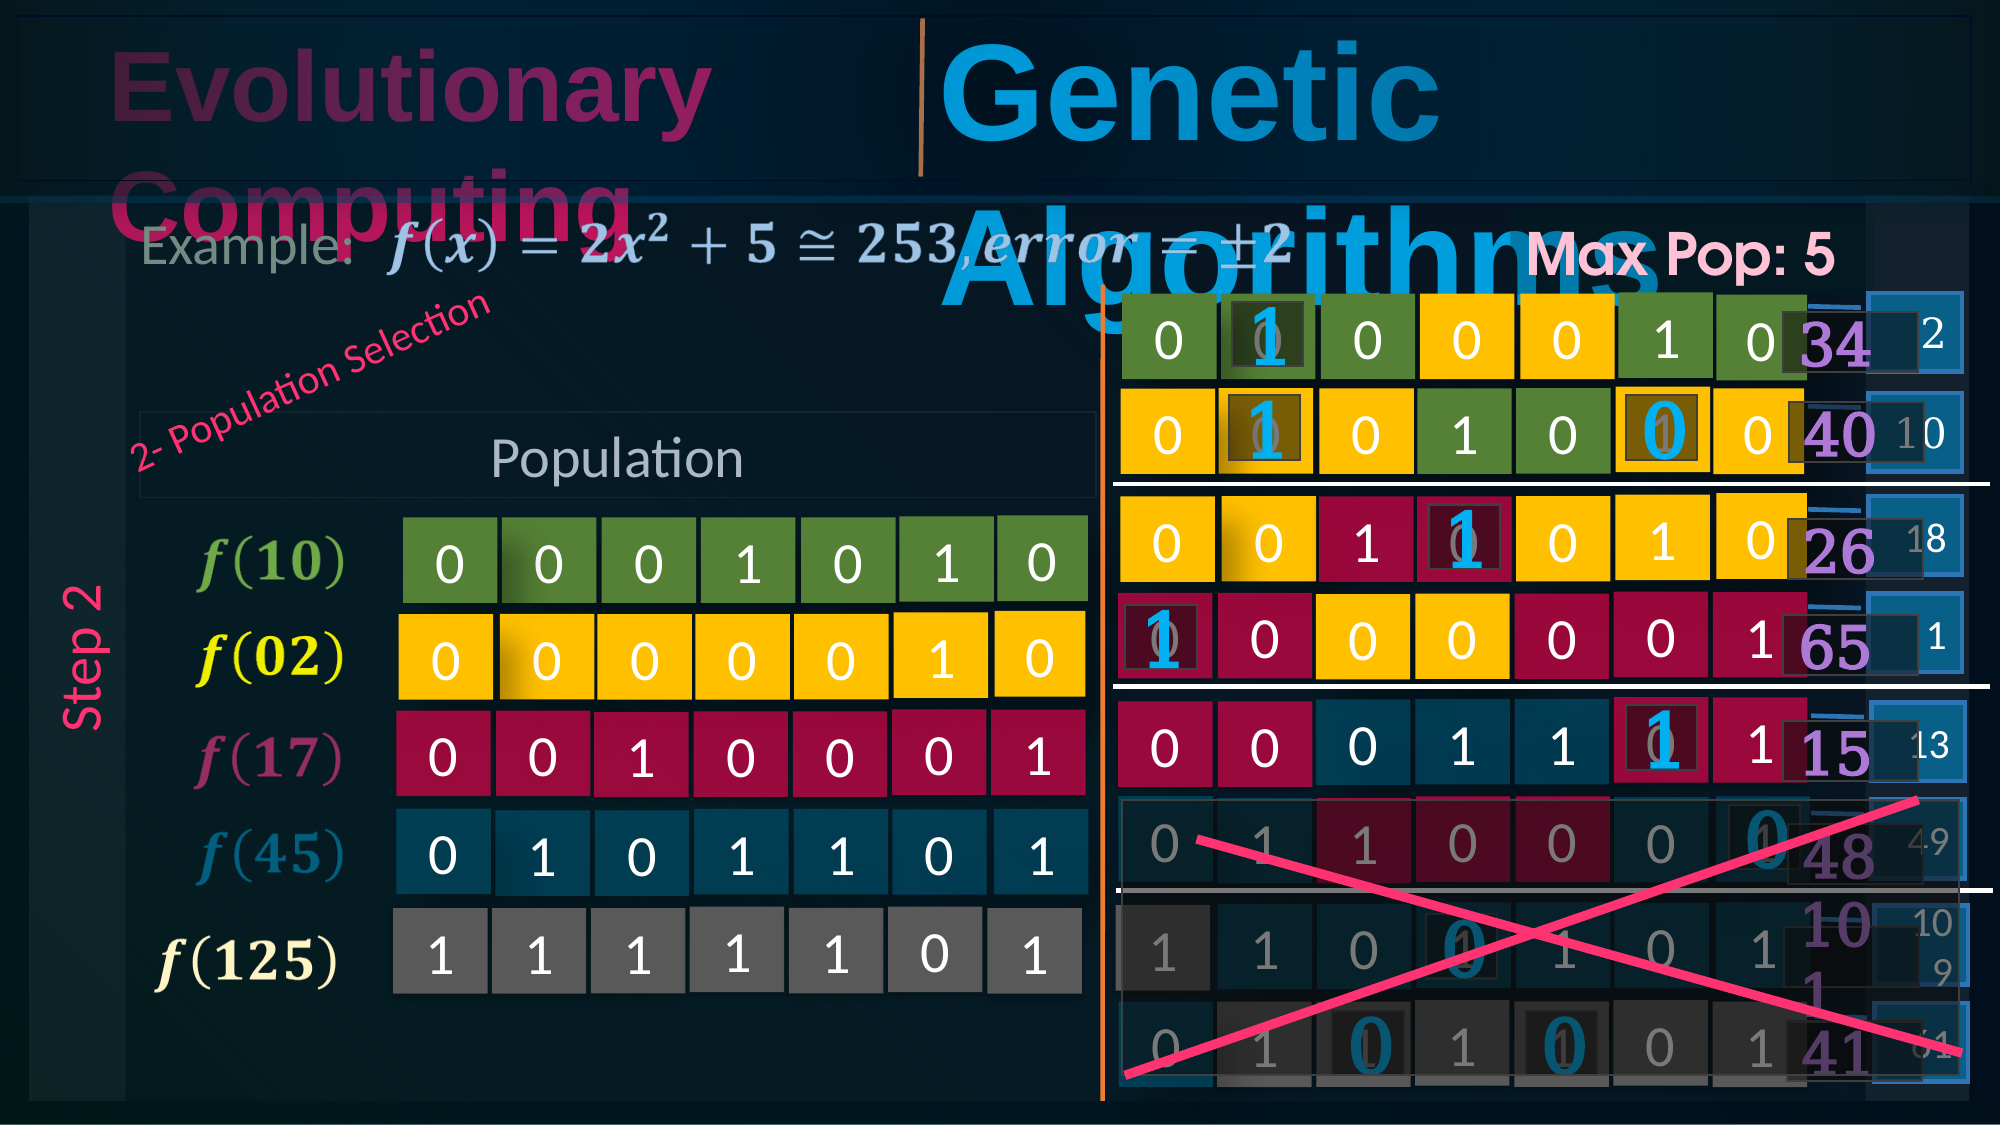

Genetic Algorithms

Evolutionary Computing

Example:
Max Pop: 5
1
0
0
0
0
0
0
2
1
34
2- Population Selection
1
0
0
0
0
1
0
10
1
0
40
Population
0
1
0
0
18
1
0
0
1
0
1
0
1
0
0
0

26
0
1
0
0
1
0
0
0
1
Step 2
0
1
0
0
0
0
0

65
0
1
1
1
0
0
0
13
1
0
1
0
0
0
0
1

15
0
0
0
1
0
1
1

49
0
0
1
1
1
0
1
0

48
1
1
1
0
1
0
1
109
1
0
1
1
1
1
1
0

101
1
0
1
1
0
1
1
61
0
0
41